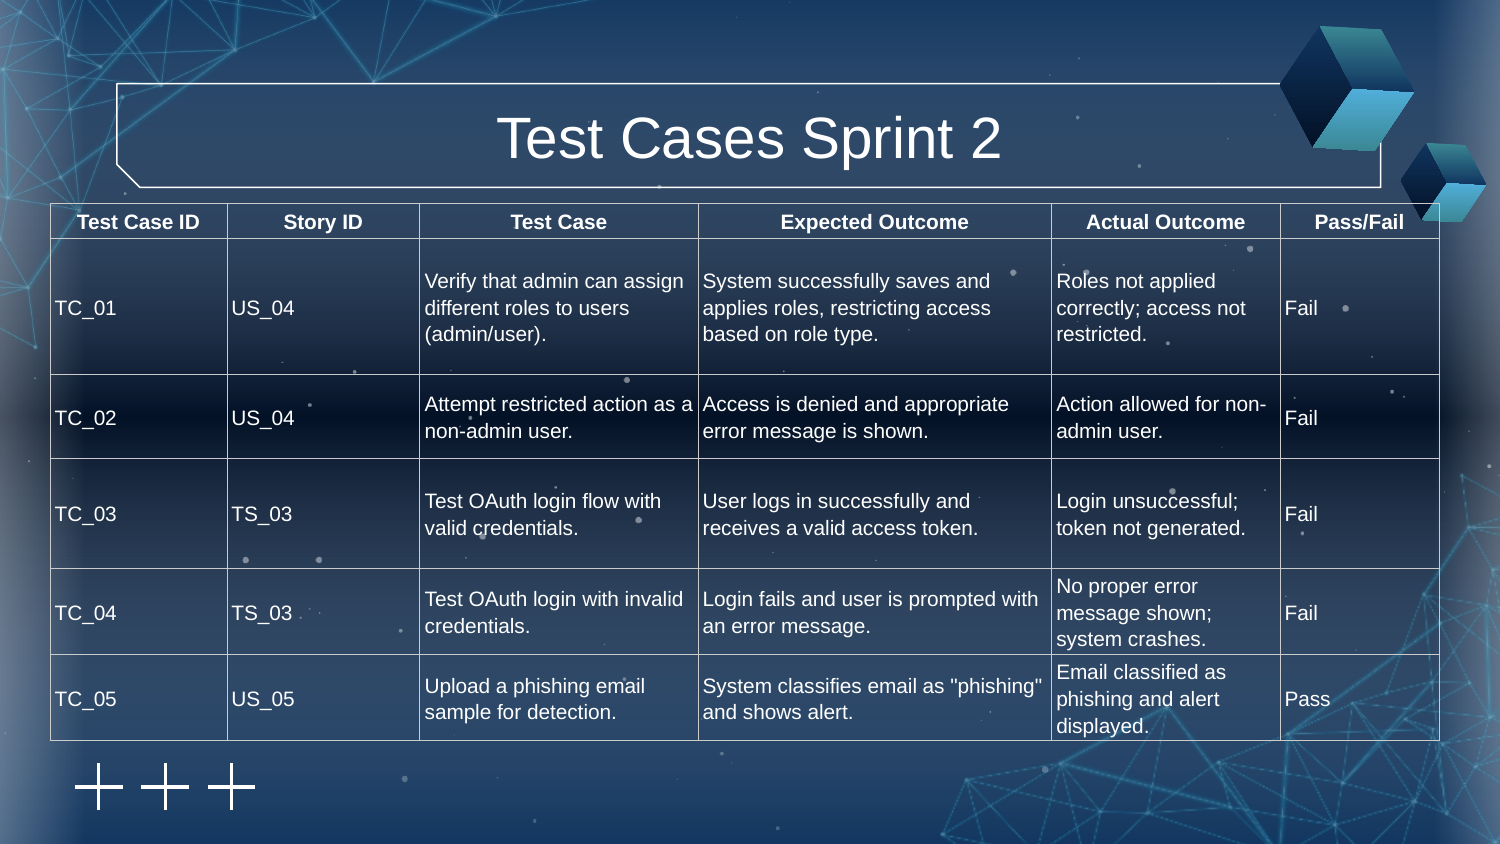

# Test Cases Sprint 2

| Test Case ID | Story ID | Test Case | Expected Outcome | Actual Outcome | Pass/Fail |
| --- | --- | --- | --- | --- | --- |
| TC\_01 | US\_04 | Verify that admin can assign different roles to users (admin/user). | System successfully saves and applies roles, restricting access based on role type. | Roles not applied correctly; access not restricted. | Fail |
| TC\_02 | US\_04 | Attempt restricted action as a non-admin user. | Access is denied and appropriate error message is shown. | Action allowed for non-admin user. | Fail |
| TC\_03 | TS\_03 | Test OAuth login flow with valid credentials. | User logs in successfully and receives a valid access token. | Login unsuccessful; token not generated. | Fail |
| TC\_04 | TS\_03 | Test OAuth login with invalid credentials. | Login fails and user is prompted with an error message. | No proper error message shown; system crashes. | Fail |
| TC\_05 | US\_05 | Upload a phishing email sample for detection. | System classifies email as "phishing" and shows alert. | Email classified as phishing and alert displayed. | Pass |